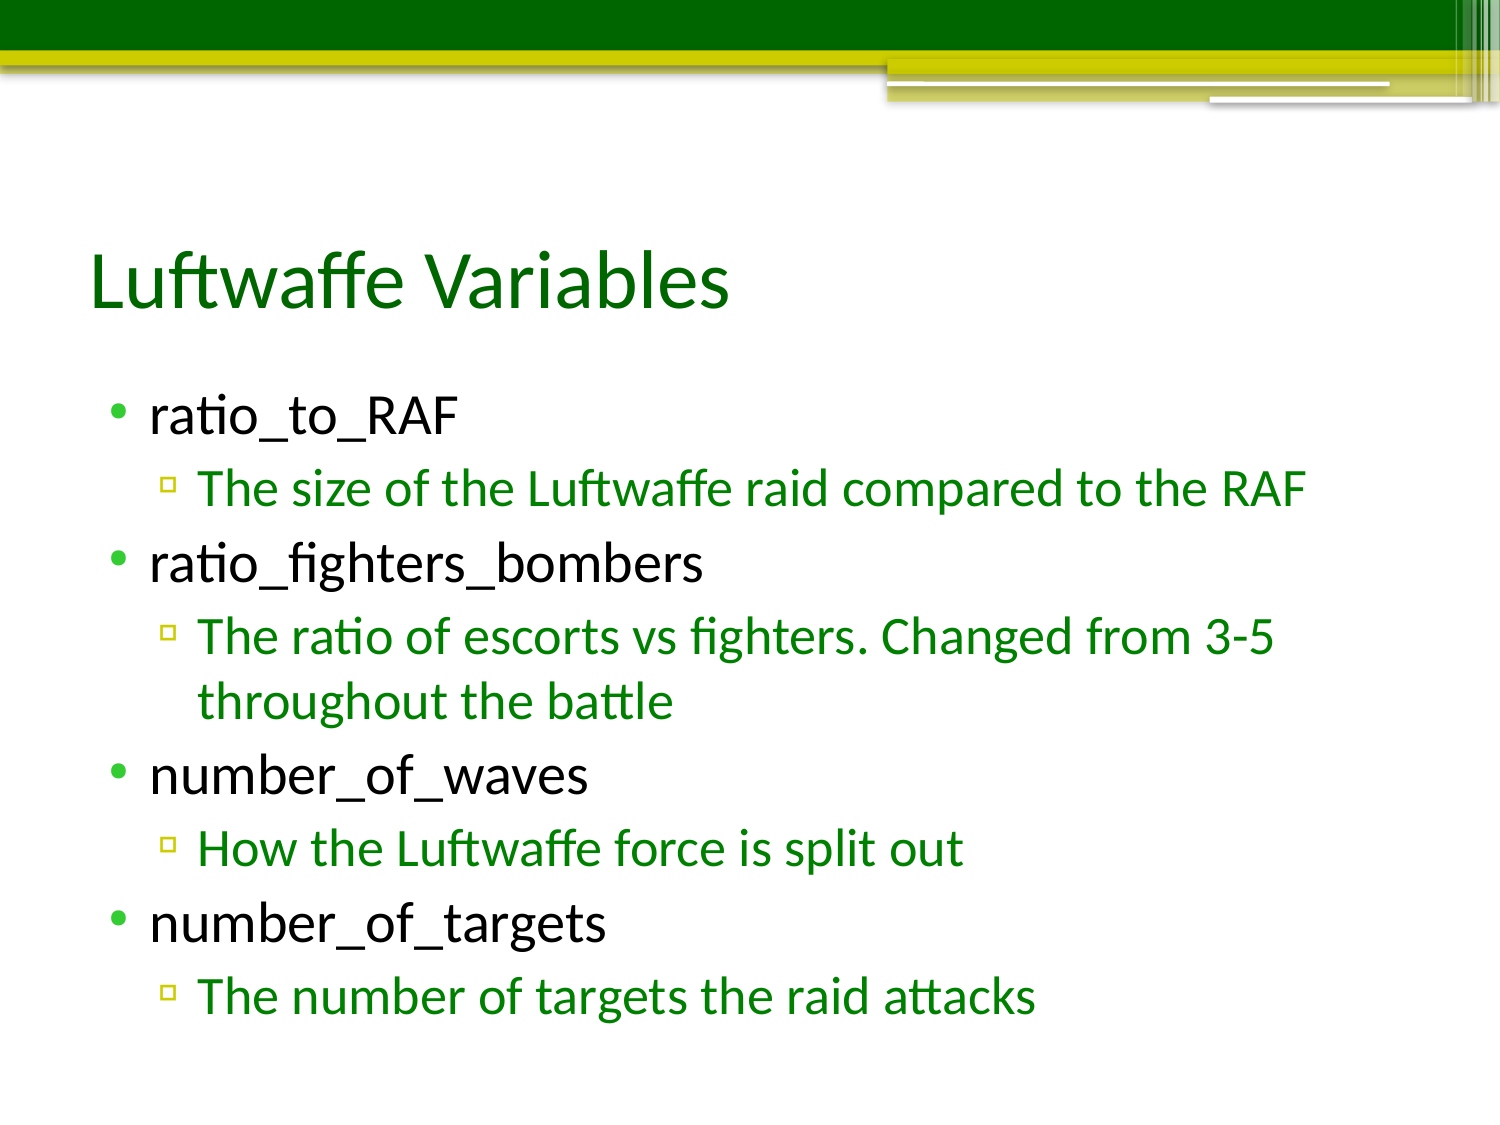

# Luftwaffe Variables
ratio_to_RAF
The size of the Luftwaffe raid compared to the RAF
ratio_fighters_bombers
The ratio of escorts vs fighters. Changed from 3-5 throughout the battle
number_of_waves
How the Luftwaffe force is split out
number_of_targets
The number of targets the raid attacks